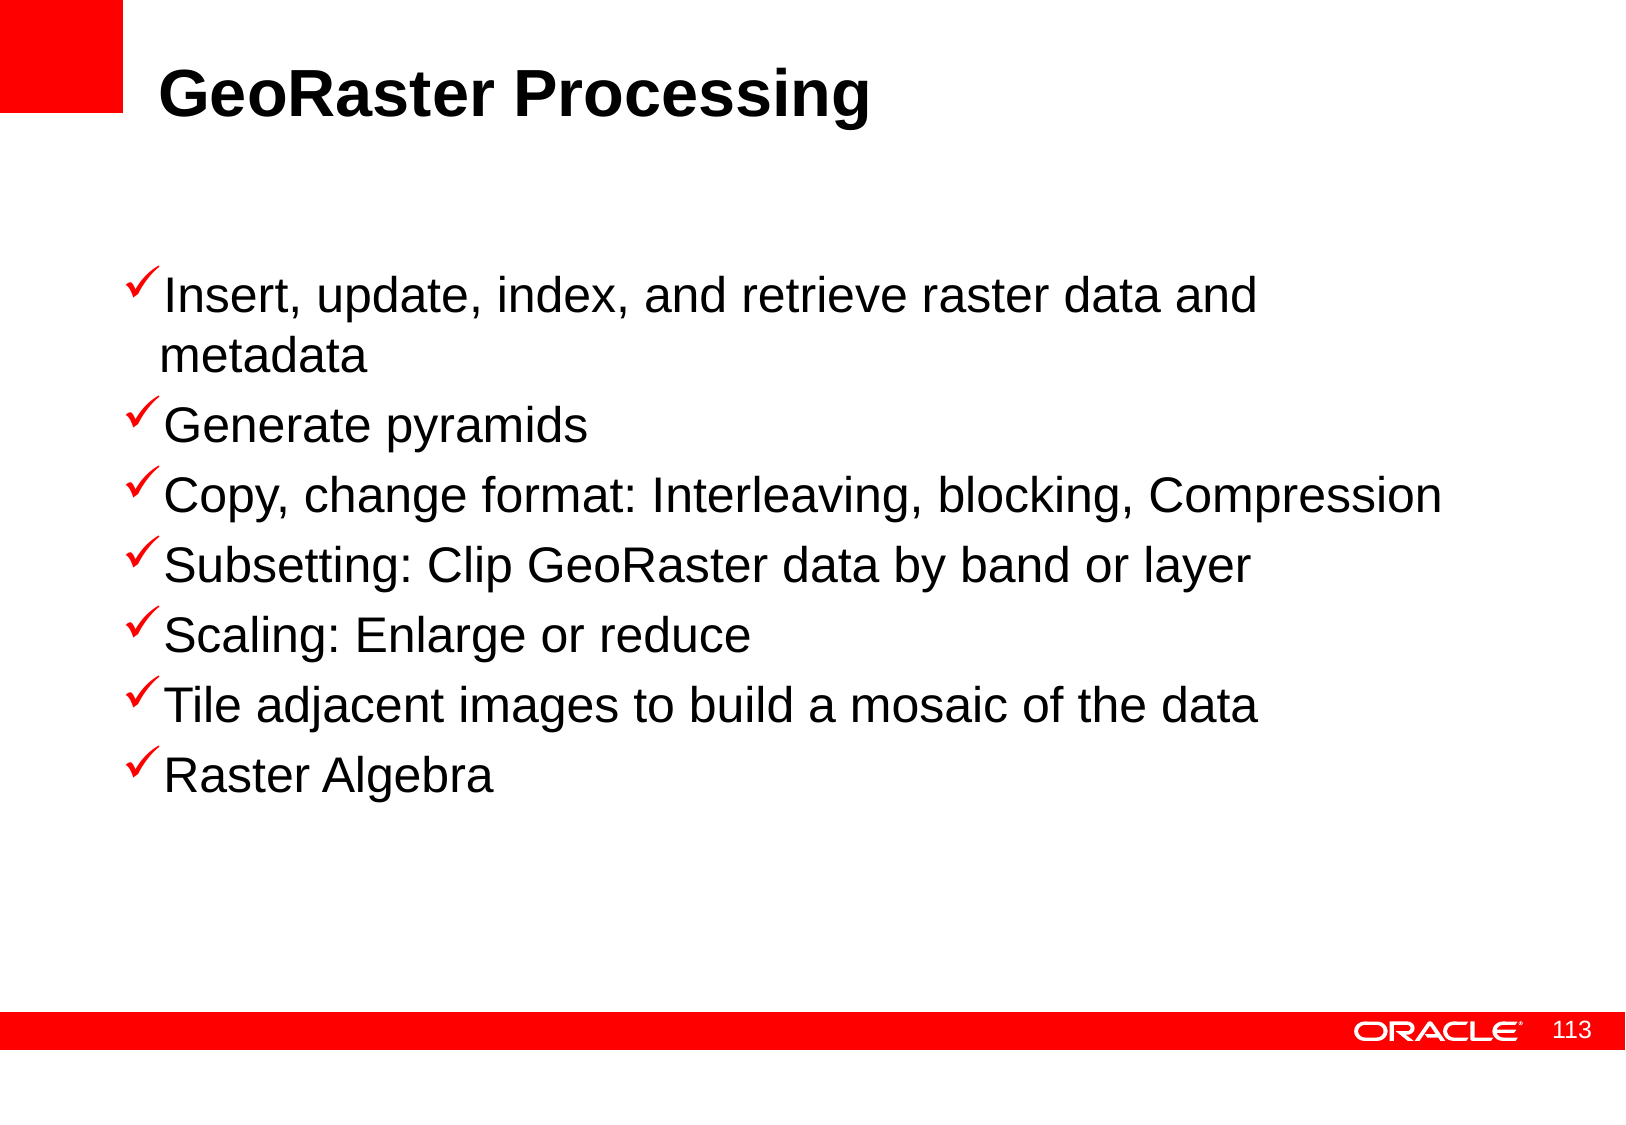

# GeoRaster Processing
Insert, update, index, and retrieve raster data and metadata
Generate pyramids
Copy, change format: Interleaving, blocking, Compression
Subsetting: Clip GeoRaster data by band or layer
Scaling: Enlarge or reduce
Tile adjacent images to build a mosaic of the data
Raster Algebra